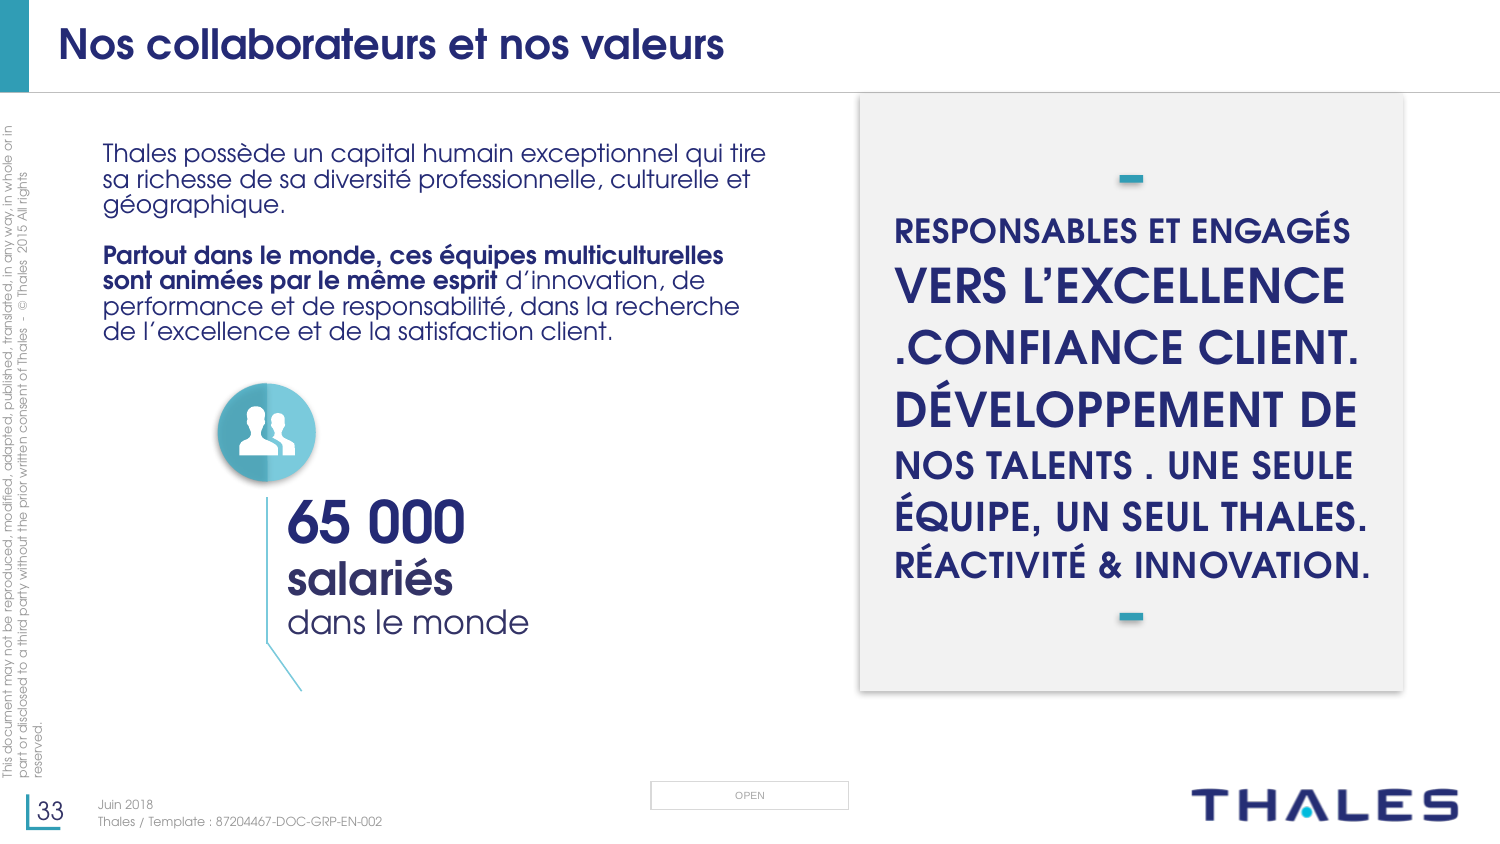

# Nos collaborateurs et nos valeurs

Thales possède un capital humain exceptionnel qui tire
sa richesse de sa diversité professionnelle, culturelle et géographique.

Partout dans le monde, ces équipes multiculturelles
sont animées par le même esprit d’innovation, de performance et de responsabilité, dans la recherche
de l’excellence et de la satisfaction client.

RESPONSABLES ET ENGAGÉS
VERS L’EXCELLENCE
.CONFIANCE CLIENT.
DÉVELOPPEMENT DE NOS TALENTS . UNE SEULE ÉQUIPE, UN SEUL THALES. RÉACTIVITÉ & INNOVATION.

65 000 salariés
dans le monde